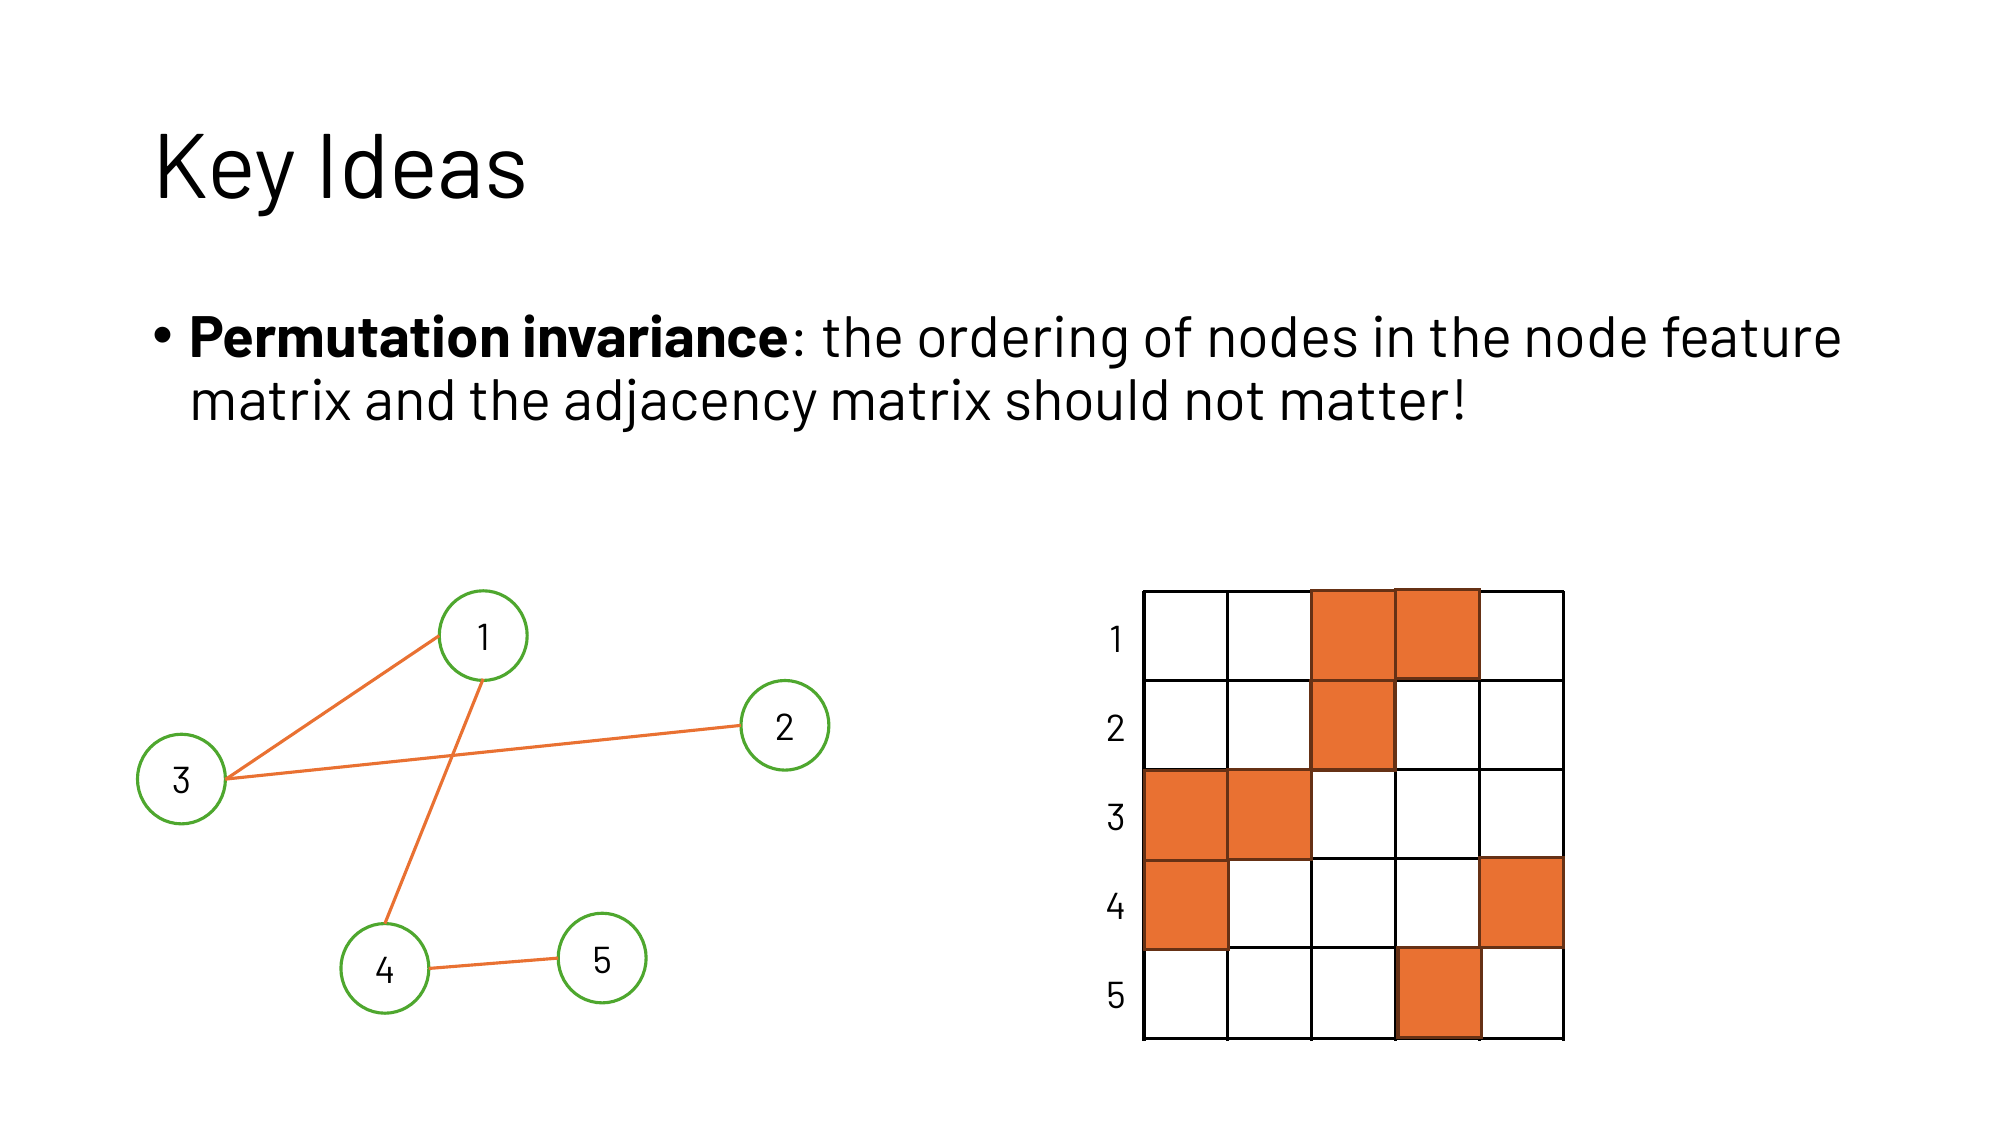

# Key Ideas
Permutation invariance: the ordering of nodes in the node feature matrix and the adjacency matrix should not matter!

1
2
3
5
4

1

2

3

4

5